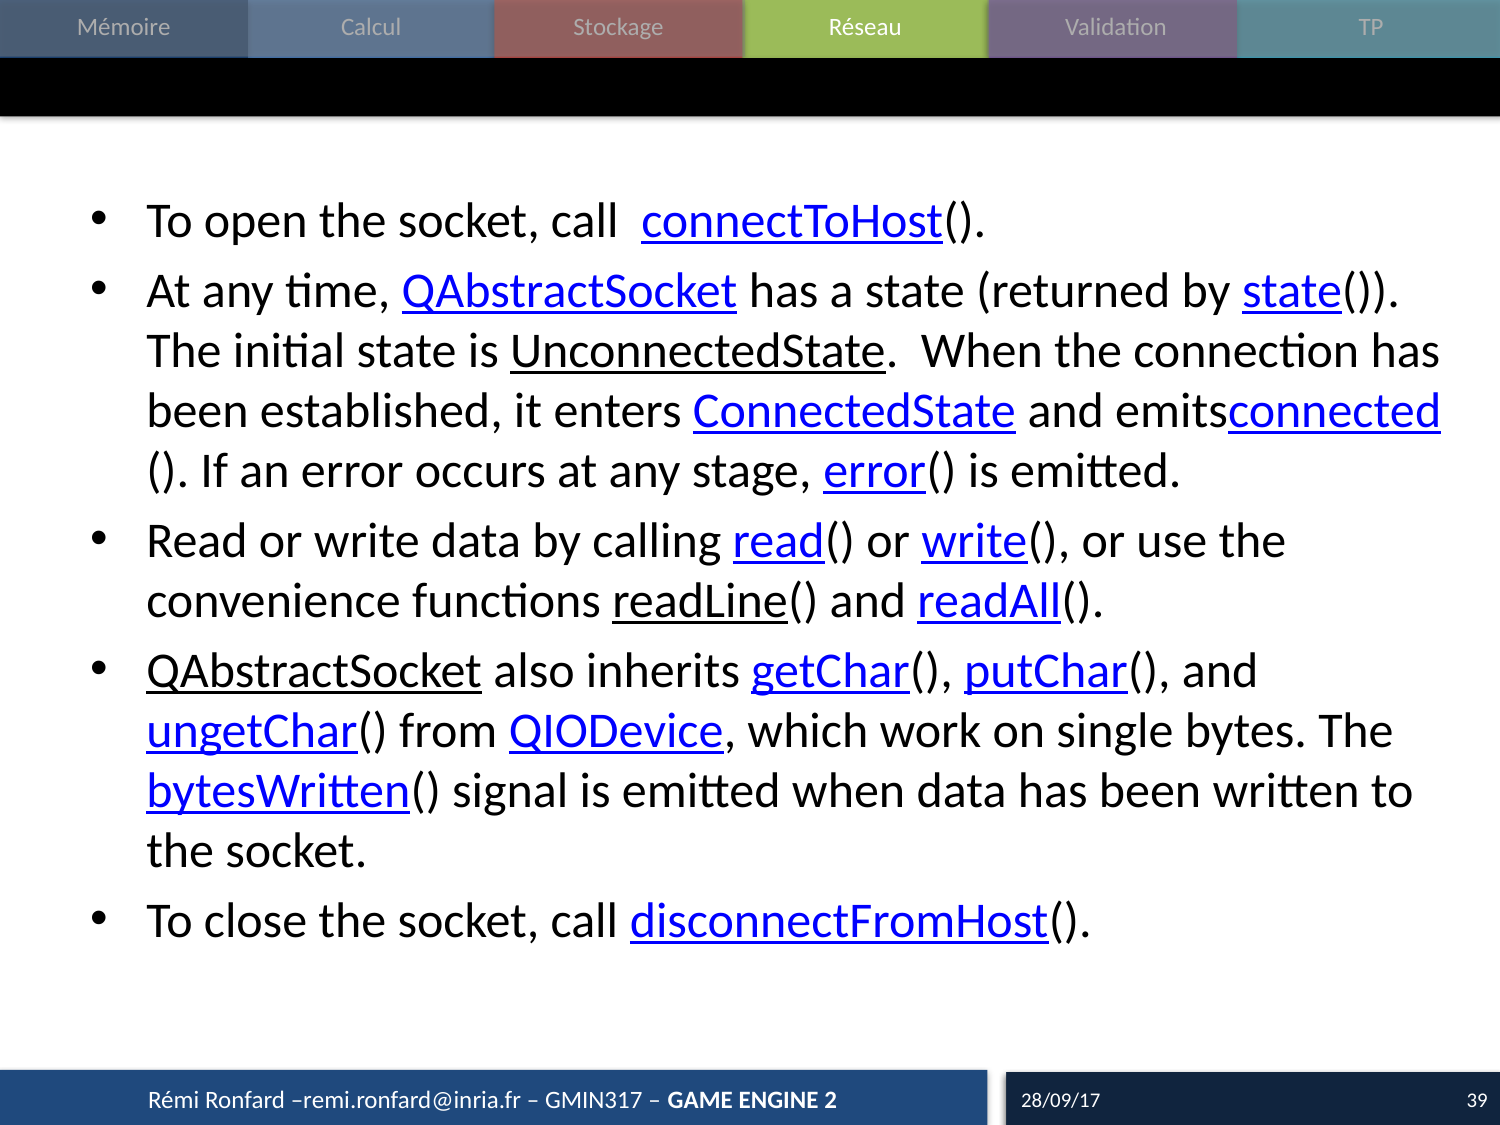

#
To open the socket, call  connectToHost().
At any time, QAbstractSocket has a state (returned by state()). The initial state is UnconnectedState.  When the connection has been established, it enters ConnectedState and emitsconnected(). If an error occurs at any stage, error() is emitted.
Read or write data by calling read() or write(), or use the convenience functions readLine() and readAll().
QAbstractSocket also inherits getChar(), putChar(), and ungetChar() from QIODevice, which work on single bytes. The bytesWritten() signal is emitted when data has been written to the socket.
To close the socket, call disconnectFromHost().
Rémi Ronfard –remi.ronfard@inria.fr – GMIN317 – GAME ENGINE 2
28/09/17
39